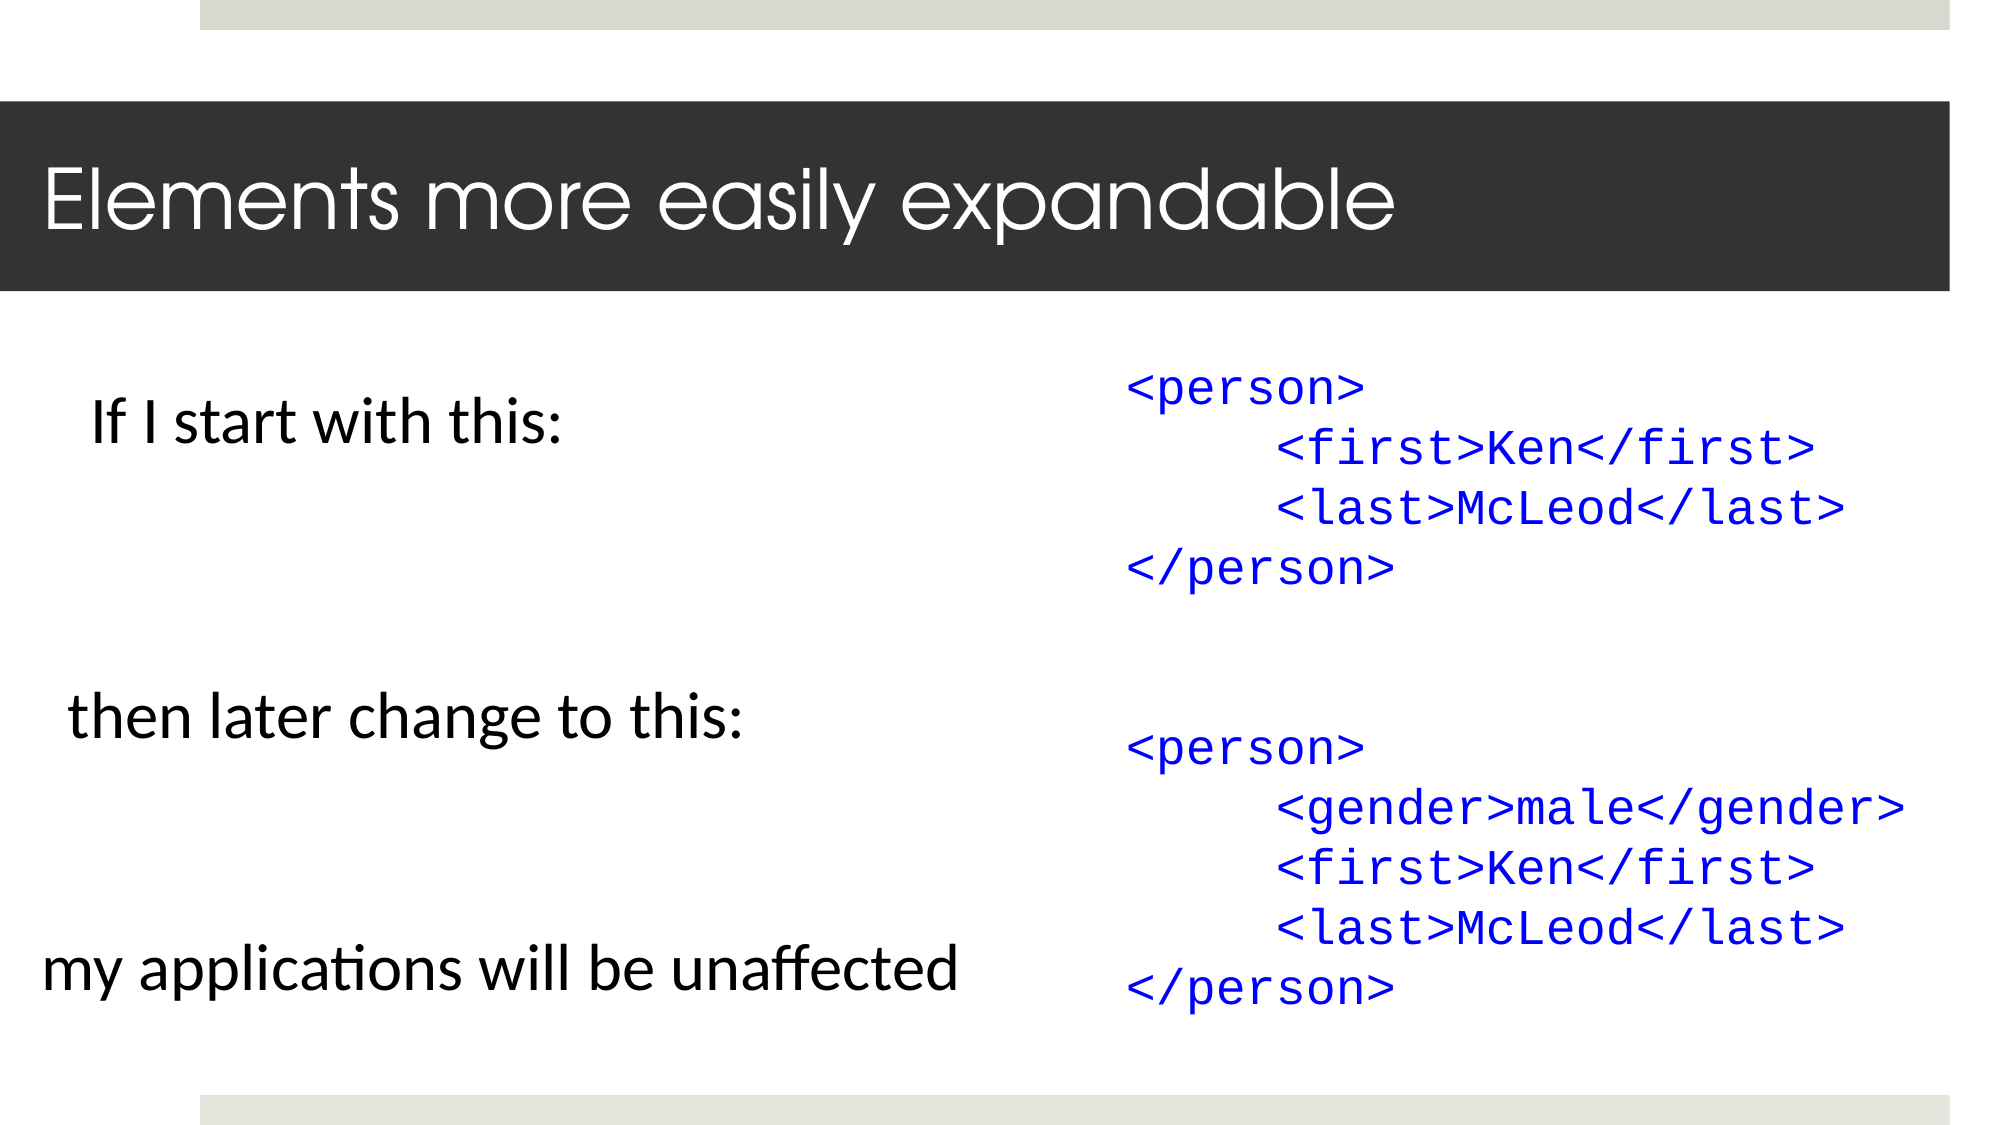

# Elements more easily expandable
If I start with this:
<person>
	<first>Ken</first>
	<last>McLeod</last>
</person>

<person>
	<gender>male</gender>
	<first>Ken</first>
	<last>McLeod</last>
</person>
then later change to this:
my applications will be unaffected